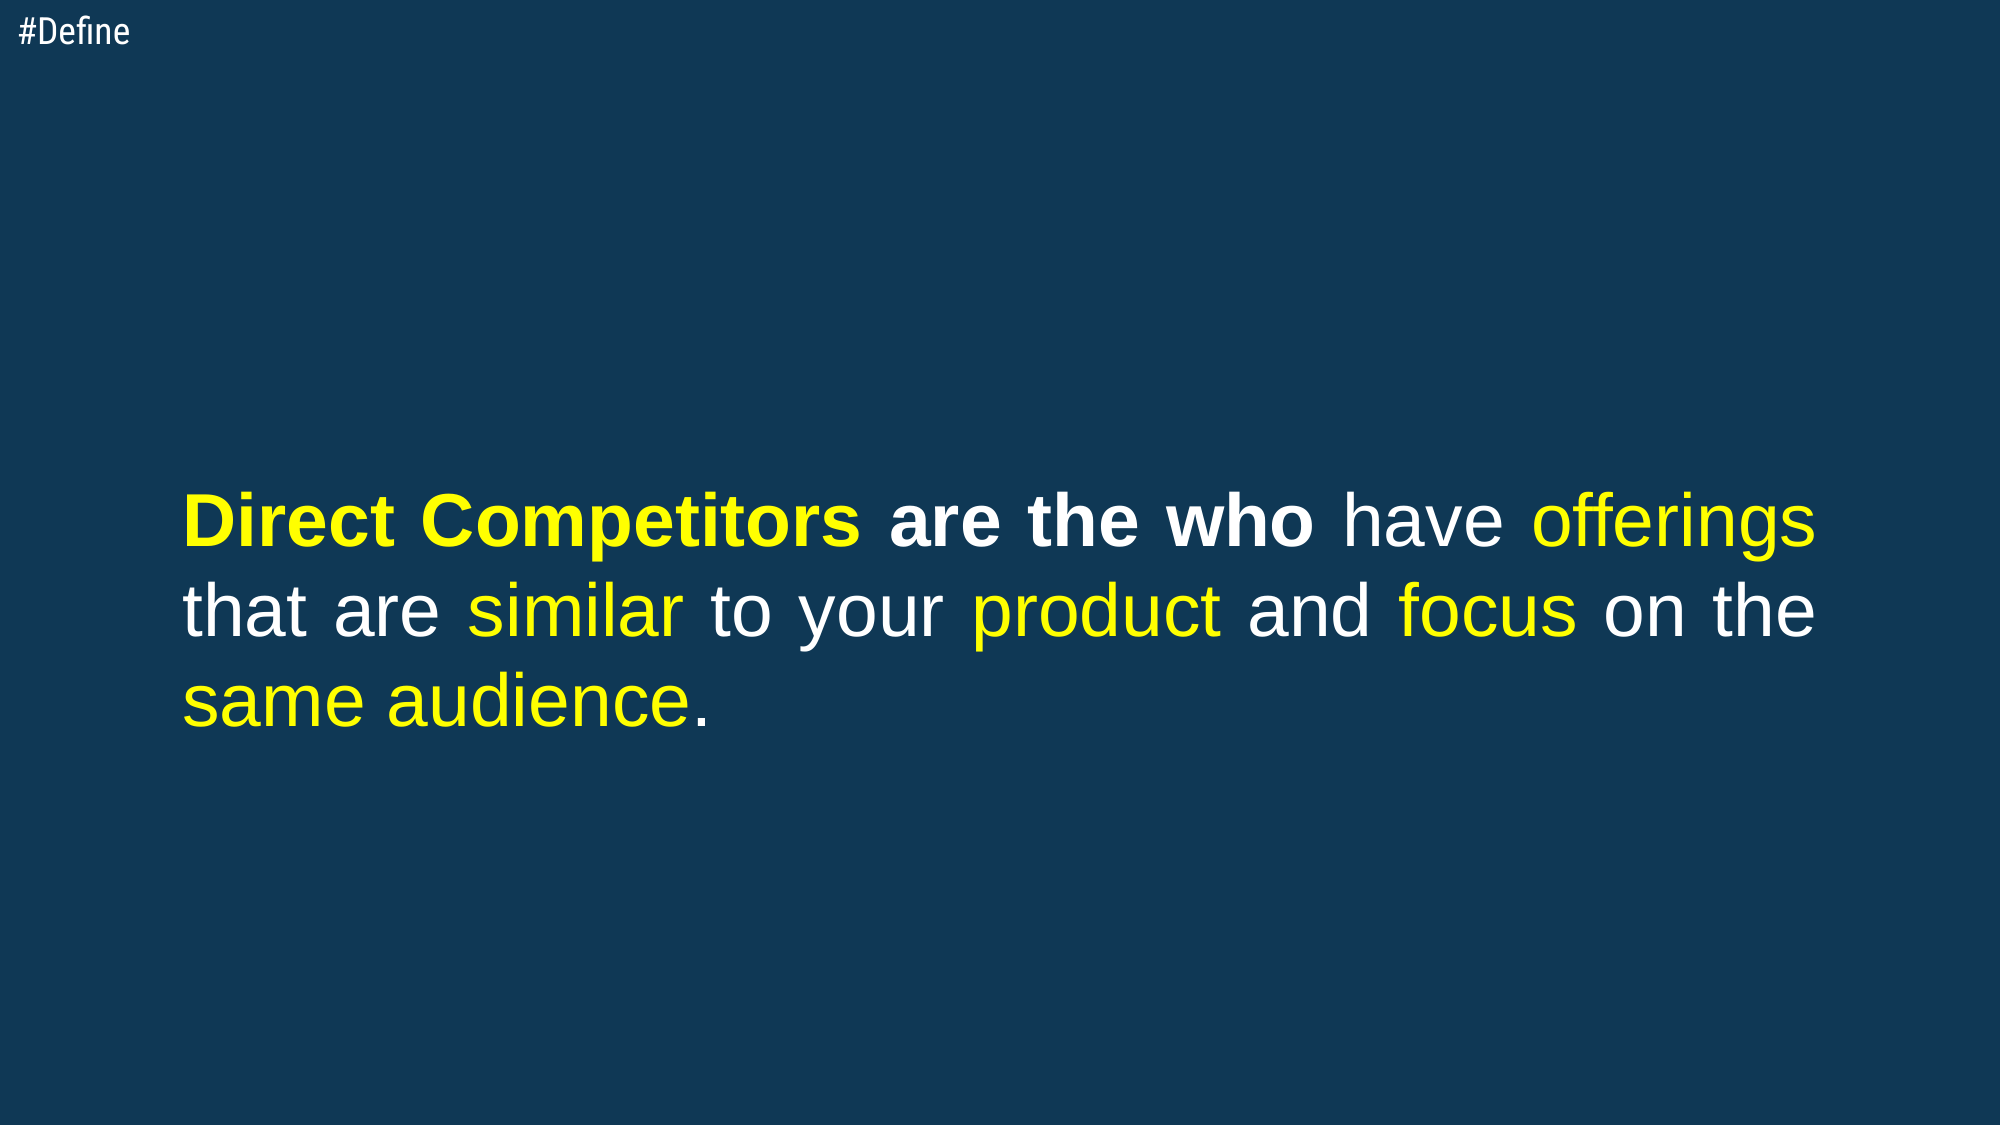

#Define
Direct Competitors are the who have offerings that are similar to your product and focus on the same audience.